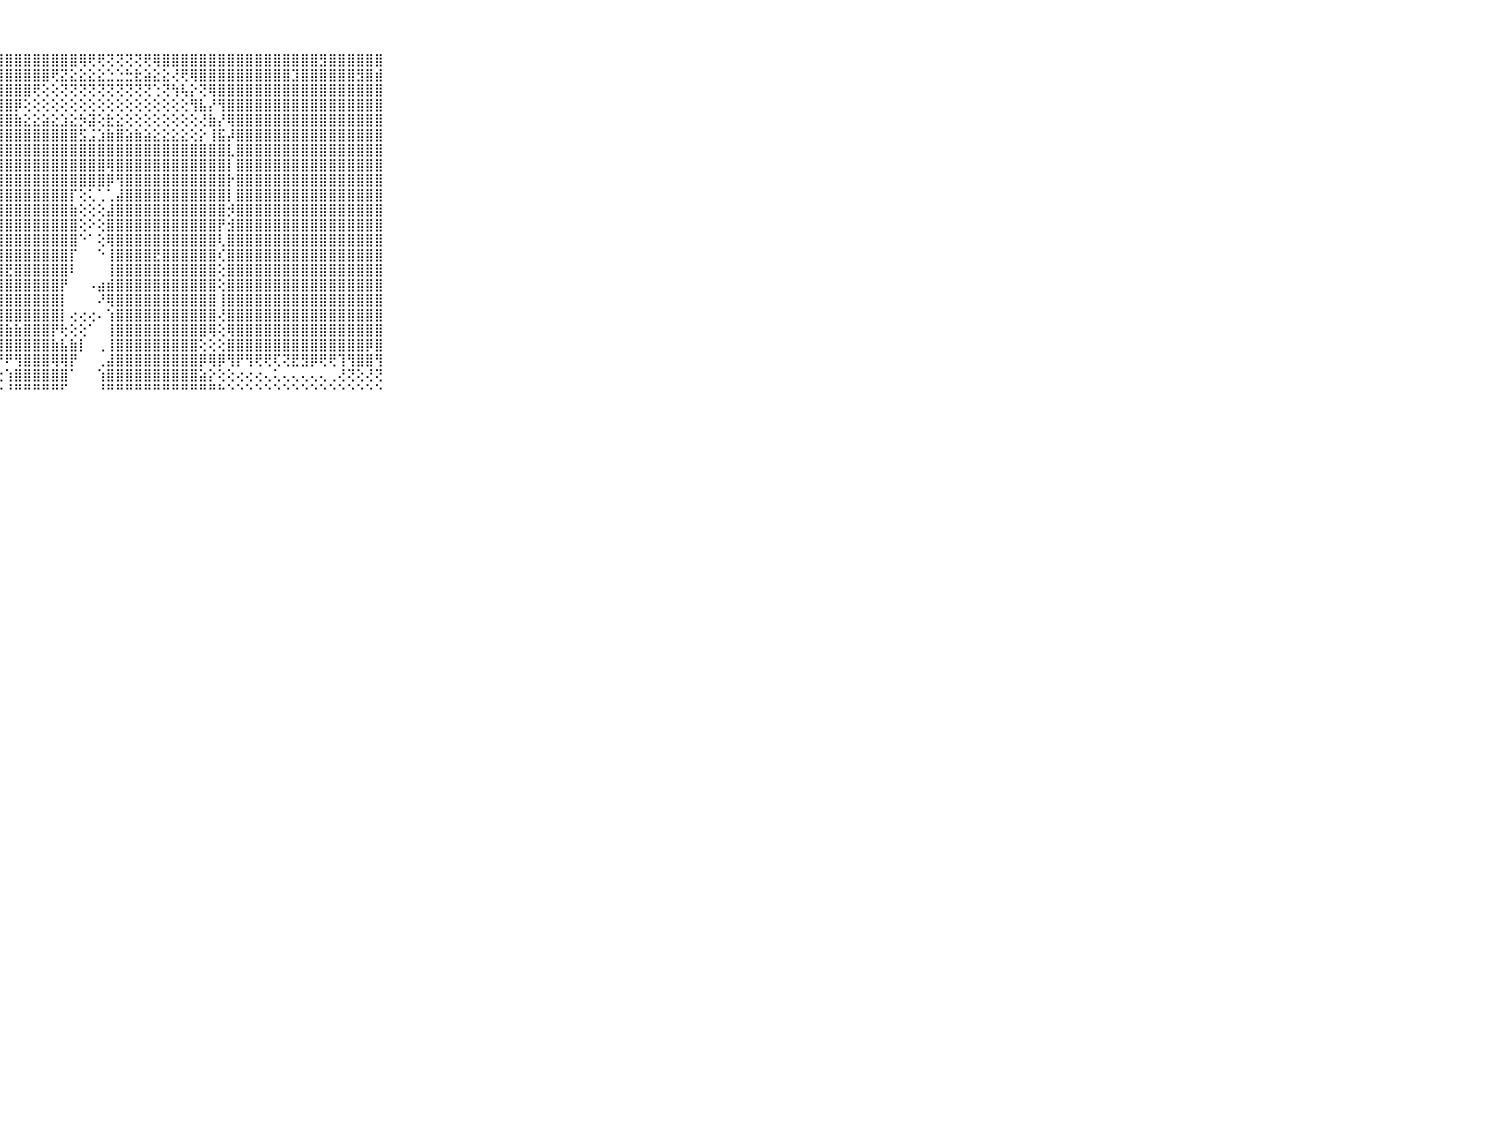

⠀⠀⠀⠀⠀⠀⠀⠀⠀⠀⠀⣿⣿⣿⣿⣿⣿⣿⣿⣿⣿⣿⣿⣿⣿⣿⣿⣿⣿⣿⣿⣿⣿⣿⣿⣿⢿⢟⢟⢝⢝⢝⢝⢟⢿⣿⣿⣿⣿⣿⣿⣿⣿⣿⣿⣿⣿⣿⣿⣿⣿⣿⣻⣿⣿⣿⣿⣿⣿⠀⠀⠀⠀⠀⠀⠀⠀⠀⠀⠀⠀
⠀⠀⠀⠀⠀⠀⠀⠀⠀⠀⠀⣿⣿⣿⣿⣿⣿⣿⣿⣿⣿⣿⣿⣿⣿⣿⣿⣿⣿⣿⣿⣿⣿⢟⣝⣕⣕⣕⣕⣑⣑⣓⣗⣵⣕⣕⢜⢟⢿⣿⣿⣿⣿⣿⣿⣿⣿⣿⣿⣹⣿⣿⣿⣿⣿⣿⣻⣿⣾⠀⠀⠀⠀⠀⠀⠀⠀⠀⠀⠀⠀
⠀⠀⠀⠀⠀⠀⠀⠀⠀⠀⠀⣿⣿⣿⣿⣿⣿⣿⣿⣿⣿⣿⣿⣿⣿⣿⣿⣿⣿⣿⣿⢟⢕⢕⢝⢝⢝⢝⢝⢝⢝⢝⢝⢝⢑⢝⢳⢧⡕⢝⢿⣿⣿⣿⣿⣿⣿⣿⣿⣿⣿⣿⣿⣿⣿⣿⣿⣿⣿⠀⠀⠀⠀⠀⠀⠀⠀⠀⠀⠀⠀
⠀⠀⠀⠀⠀⠀⠀⠀⠀⠀⠀⣿⣿⣿⣿⣿⣿⣿⣿⣿⣿⣿⣿⣿⣿⣿⣿⣿⣿⡿⢕⢕⢕⢕⢕⢕⢕⢕⢕⢕⢕⢕⢕⢕⢕⢕⢕⢕⢻⣧⡜⢻⣿⣿⣿⣿⣿⣿⣿⣿⣿⣿⣿⣿⣿⣿⣿⣿⣿⠀⠀⠀⠀⠀⠀⠀⠀⠀⠀⠀⠀
⠀⠀⠀⠀⠀⠀⠀⠀⠀⠀⠀⣿⣿⣿⣿⣿⣿⣿⣿⣿⣿⣿⣿⣿⣿⣿⣿⣿⣿⣷⣕⣕⣵⣕⣱⣕⡳⣽⢕⣗⣕⢕⢕⢕⢕⢕⢕⢕⢕⢜⣷⡜⢿⣿⣿⣿⣿⣿⣿⣿⣿⣿⣿⣿⣿⣿⣿⣿⣿⠀⠀⠀⠀⠀⠀⠀⠀⠀⠀⠀⠀
⠀⠀⠀⠀⠀⠀⠀⠀⠀⠀⠀⣿⣿⣿⣿⣿⣿⣿⣿⣿⣿⣿⣿⣿⣿⣿⣿⣿⣿⣿⣿⣿⣿⣿⣿⣿⣫⣨⣱⣷⣿⣵⣷⣵⣕⣕⣕⣕⢕⡕⢸⣯⡼⣿⣿⣿⣿⣿⣿⣿⣿⣿⣿⣿⣿⣿⣿⣿⣿⠀⠀⠀⠀⠀⠀⠀⠀⠀⠀⠀⠀
⠀⠀⠀⠀⠀⠀⠀⠀⠀⠀⠀⣿⣿⣿⣿⣿⣿⣿⣿⣿⣿⣿⣿⣿⣿⣿⣿⣿⣿⣿⣿⣿⣿⣿⣿⣿⣿⣿⣿⣿⣿⣿⣿⣿⣿⣿⣿⣿⣿⣿⣿⣿⣇⣿⣿⣿⣿⣿⣿⣿⣿⣿⣿⣿⣿⣿⣿⣿⣿⠀⠀⠀⠀⠀⠀⠀⠀⠀⠀⠀⠀
⠀⠀⠀⠀⠀⠀⠀⠀⠀⠀⠀⣿⣿⣿⣿⣿⣿⣿⣿⣿⣿⣿⣿⣿⣿⣿⣿⣿⣿⣿⣿⣿⣿⣿⣿⣿⣿⣿⣿⢿⣿⣿⣿⣿⣿⣿⣿⣿⣿⣿⣿⣿⡇⣿⣿⣿⣿⣿⣿⣿⣿⣿⣿⣿⣿⣿⣿⣿⣿⠀⠀⠀⠀⠀⠀⠀⠀⠀⠀⠀⠀
⠀⠀⠀⠀⠀⠀⠀⠀⠀⠀⠀⣿⣿⣿⣿⣿⣿⣿⣿⣿⣿⣿⣿⣿⣿⣿⣿⣿⣿⣿⣿⣿⣿⣿⣿⣿⣿⣿⣿⡿⢻⣿⣿⣿⣿⣿⣿⣿⣿⣿⣿⣿⡗⣿⣿⣿⣿⣿⣿⣿⣿⣿⣿⣿⣿⣿⣿⣿⣿⠀⠀⠀⠀⠀⠀⠀⠀⠀⠀⠀⠀
⠀⠀⠀⠀⠀⠀⠀⠀⠀⠀⠀⣿⣿⣿⣿⣿⣿⣿⣿⣿⣿⣿⣿⣿⣿⣿⣿⣿⣿⣿⣿⣿⣿⣿⣿⡏⢕⢅⢁⢁⣼⣿⣿⣿⣿⣿⣿⣿⣿⣿⣿⣿⡇⣿⣿⣿⣿⣿⣿⣿⣿⣿⣿⣿⣿⣿⣿⣿⣿⠀⠀⠀⠀⠀⠀⠀⠀⠀⠀⠀⠀
⠀⠀⠀⠀⠀⠀⠀⠀⠀⠀⠀⣿⣿⣿⣿⣿⣿⣿⣿⣿⣿⣿⣿⣿⣿⣿⣿⣿⣿⣿⣿⣿⣿⣿⣿⣷⢕⢕⢕⣼⣿⣿⣿⣿⣿⣿⣿⣿⣿⣿⣿⣿⡺⣿⣿⣿⣿⣿⣿⣿⣿⣿⣿⣿⣿⣿⣿⣿⣿⠀⠀⠀⠀⠀⠀⠀⠀⠀⠀⠀⠀
⠀⠀⠀⠀⠀⠀⠀⠀⠀⠀⠀⣷⣿⣿⣿⣿⣿⣿⣿⣿⣿⣿⣿⣿⣽⣿⣿⣿⣿⣿⣿⣿⣿⣿⣿⣿⢕⠕⢕⣿⣿⣿⣿⣿⣿⣿⣿⣿⣿⣿⣿⡟⣺⣿⣿⣿⣿⣿⣿⣿⣿⣿⣿⣿⣿⣿⣿⣿⣿⠀⠀⠀⠀⠀⠀⠀⠀⠀⠀⠀⠀
⠀⠀⠀⠀⠀⠀⠀⠀⠀⠀⠀⣿⣿⣿⣿⣿⣿⣿⣿⣿⣿⣿⣿⣿⣿⣿⣿⣿⣿⣿⣿⣿⣿⣿⣿⣿⠑⠁⢕⢿⣿⣿⣿⣿⣿⣿⣿⣿⣿⣿⣿⢇⣿⣿⣿⣿⣿⣿⣿⣿⣿⣿⣿⣿⣿⣿⣿⣿⣿⠀⠀⠀⠀⠀⠀⠀⠀⠀⠀⠀⠀
⠀⠀⠀⠀⠀⠀⠀⠀⠀⠀⠀⣿⣿⣿⣿⣿⣿⣿⣿⣿⣿⣿⣿⣿⣿⣿⣿⣿⣿⣿⣿⣿⣿⣿⣿⡏⠀⠀⠑⢸⣿⣿⣿⣿⣟⣿⣿⣿⣿⣿⣿⢎⣿⣿⣿⣿⣿⣿⣿⣿⣿⣿⣿⣿⣿⣿⣿⣿⣿⠀⠀⠀⠀⠀⠀⠀⠀⠀⠀⠀⠀
⠀⠀⠀⠀⠀⠀⠀⠀⠀⠀⠀⣿⣿⣿⣿⣿⣿⣿⣿⣿⣷⣿⣿⣿⣿⣿⣿⣿⣟⣿⣿⣿⣿⣿⣿⠇⠀⠀⠀⢸⣿⣿⣿⣿⣿⣿⣿⣿⣿⣿⣿⢕⣿⣿⣿⣿⣿⣿⣿⣿⣿⣿⣿⣿⣿⣿⣿⣿⣿⠀⠀⠀⠀⠀⠀⠀⠀⠀⠀⠀⠀
⠀⠀⠀⠀⠀⠀⠀⠀⠀⠀⠀⣿⣿⣿⣿⣿⣿⣿⣿⣿⣿⣿⣿⣿⣿⣿⣿⣿⣿⣿⣿⣿⣿⣿⡟⠀⠀⠠⣴⣾⣿⣿⣿⣿⣿⣿⣿⣿⣿⣿⣿⢕⣿⣿⣿⣿⣿⣿⣿⣿⣿⣿⣿⣿⣿⣿⣿⣿⣿⠀⠀⠀⠀⠀⠀⠀⠀⠀⠀⠀⠀
⠀⠀⠀⠀⠀⠀⠀⠀⠀⠀⠀⣿⣿⣿⣿⣿⣿⣿⣿⣿⣿⣿⣿⣿⣿⣿⣿⣿⣿⣿⣿⣿⣿⣿⡇⠀⠀⠀⠜⢿⣿⣿⣿⣿⣿⣿⣿⣿⣿⣿⣿⢸⣿⣿⣿⣿⣿⣿⣿⣿⣿⣿⣿⣿⣿⣿⣿⣿⣿⠀⠀⠀⠀⠀⠀⠀⠀⠀⠀⠀⠀
⠀⠀⠀⠀⠀⠀⠀⠀⠀⠀⠀⣿⣿⣿⣿⣿⣿⣿⣿⣿⣿⣿⣿⣿⣿⣿⣿⣿⣿⣿⣿⣿⣿⣿⡇⢔⢔⢔⠄⢱⣿⣿⣿⣿⣿⣿⣿⣿⣿⣿⣿⢜⣿⣿⣿⣿⣿⣿⣿⣿⣿⣿⣿⣿⣿⣿⣿⣿⣿⠀⠀⠀⠀⠀⠀⠀⠀⠀⠀⠀⠀
⠀⠀⠀⠀⠀⠀⠀⠀⠀⠀⠀⣿⣿⣿⣿⣿⣿⣿⣿⣿⣿⣿⣿⣿⣿⣿⣿⣿⣷⣷⣿⣿⣿⡟⢗⢕⢕⠁⠀⢸⣿⣿⣿⣿⣿⣿⣿⣿⣿⣿⢿⢕⢿⣿⣿⣿⣿⣿⣿⣿⣿⣿⣿⣿⣿⣿⣿⣿⣿⠀⠀⠀⠀⠀⠀⠀⠀⠀⠀⠀⠀
⠀⠀⠀⠀⠀⠀⠀⠀⠀⠀⠀⣿⣿⣿⣿⣿⣿⣿⣿⣿⣿⣿⣿⣿⣿⣿⣿⣿⣿⣿⣿⣿⣿⣷⣧⣷⡇⠀⢀⢸⣿⣿⣿⣿⣿⣿⣿⣿⣿⢕⢕⢕⣿⣿⣿⣿⣿⣿⣿⣿⣿⣿⣿⣿⣿⣿⣿⡿⣿⠀⠀⠀⠀⠀⠀⠀⠀⠀⠀⠀⠀
⠀⠀⠀⠀⠀⠀⠀⠀⠀⠀⠀⢟⢟⢟⢟⢟⢗⢟⠟⠟⠟⠟⠏⢝⢟⠟⢟⠟⠟⢻⣿⣿⣿⢿⢿⡟⠀⠀⢀⣼⣿⣿⣿⣿⣿⣿⣿⣿⣿⡿⢿⡿⢻⡟⢻⢟⢟⢏⢝⣟⣻⡿⢟⢟⢹⢻⣿⣿⢻⠀⠀⠀⠀⠀⠀⠀⠀⠀⠀⠀⠀
⠀⠀⠀⠀⠀⠀⠀⠀⠀⠀⠀⢕⢕⢕⢕⢕⢕⢕⢕⢕⢕⢕⢕⢕⢕⢕⢕⢕⢱⣿⣿⣿⣿⣿⣿⠁⠀⠀⢱⣿⣿⣿⣿⣿⣿⣿⣿⣿⣿⣵⡕⢕⢕⢔⢔⢔⢄⢅⢄⢄⢄⢄⢄⢀⢜⢝⢕⢜⢝⠀⠀⠀⠀⠀⠀⠀⠀⠀⠀⠀⠀
⠀⠀⠀⠀⠀⠀⠀⠀⠀⠀⠀⠑⠑⠑⠑⠑⠑⠑⠑⠑⠑⠑⠑⠑⠑⠑⠑⠑⠘⠛⠛⠛⠛⠛⠋⠀⠀⠀⠘⠛⠛⠛⠛⠛⠛⠛⠛⠛⠛⠛⠛⠓⠑⠑⠑⠑⠑⠑⠑⠑⠑⠑⠑⠑⠑⠑⠑⠑⠑⠀⠀⠀⠀⠀⠀⠀⠀⠀⠀⠀⠀